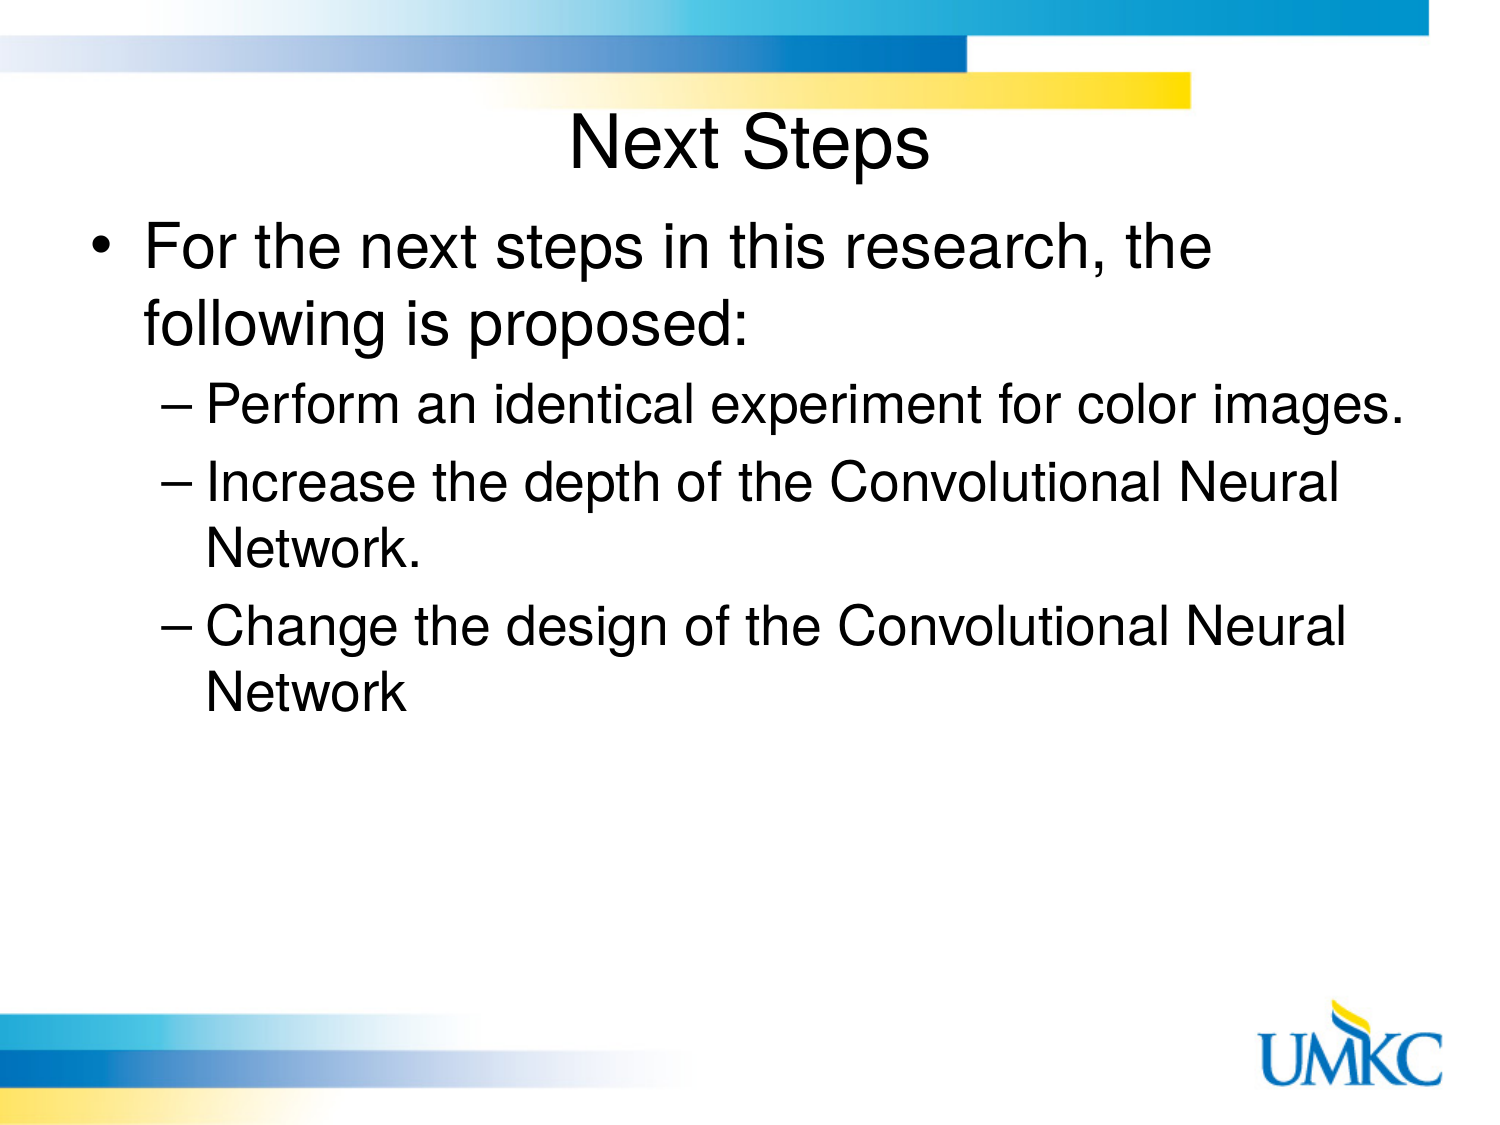

# Next Steps
For the next steps in this research, the following is proposed:
Perform an identical experiment for color images.
Increase the depth of the Convolutional Neural Network.
Change the design of the Convolutional Neural Network